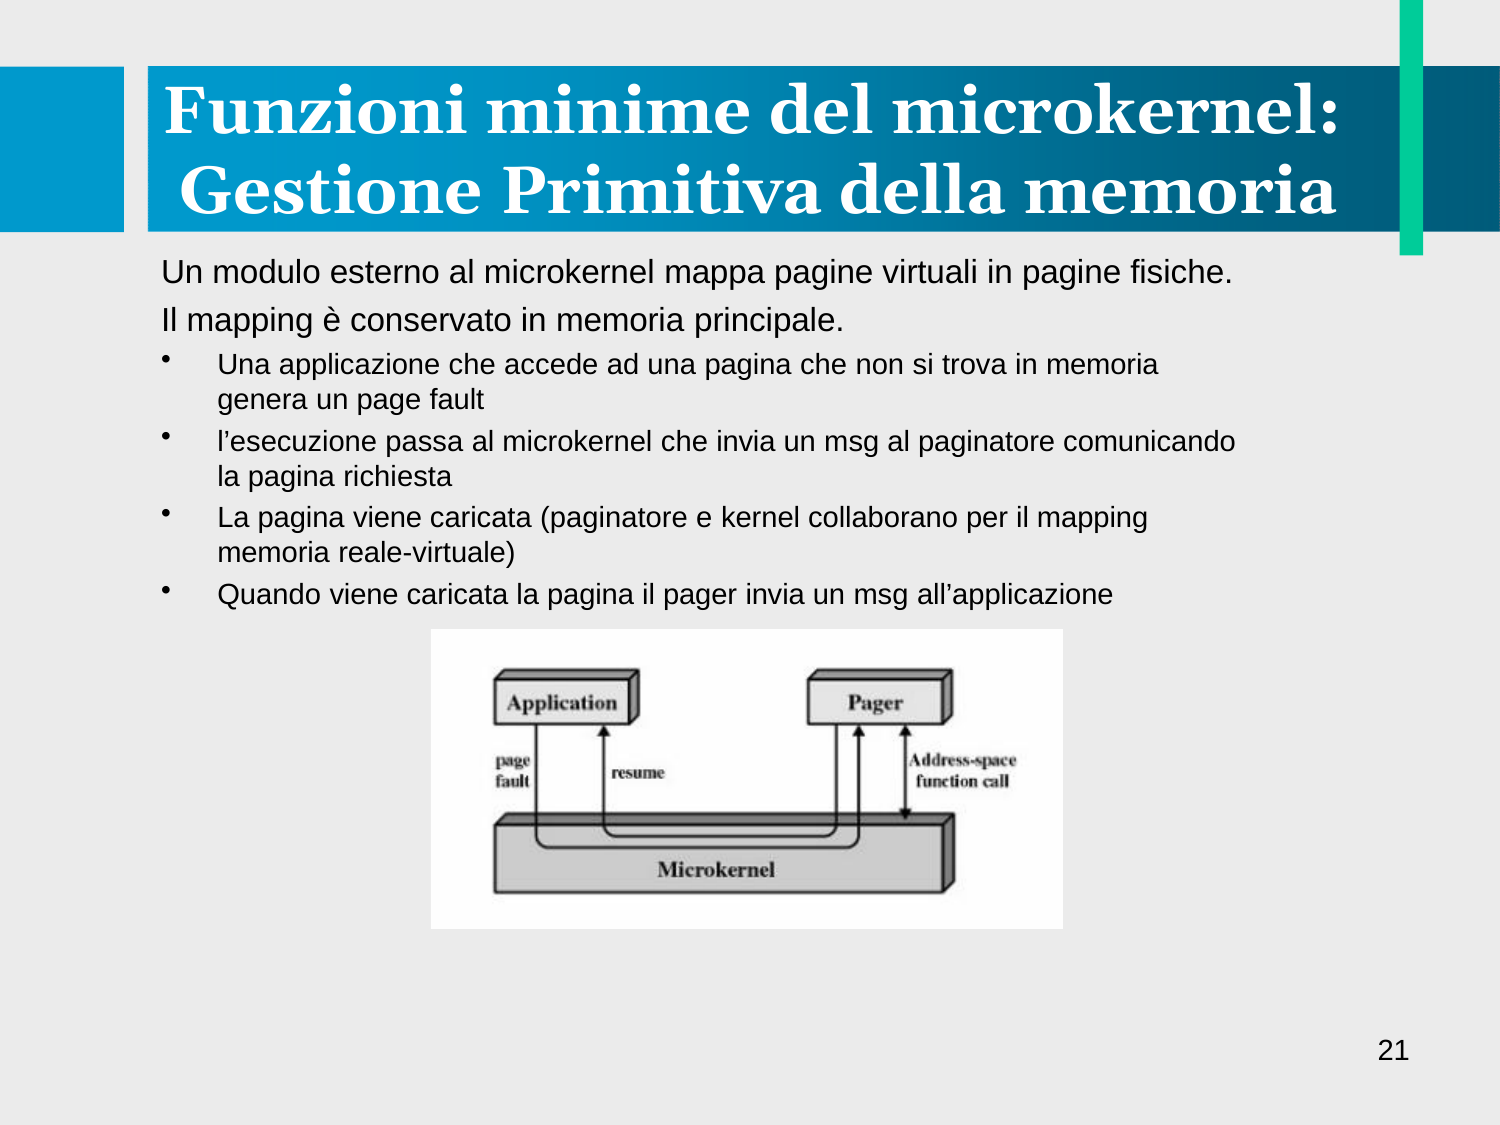

# Funzioni minime del microkernel:  Gestione Primitiva della memoria

Un modulo esterno al microkernel mappa pagine virtuali in pagine fisiche.  Il mapping è conservato in memoria principale.
Una applicazione che accede ad una pagina che non si trova in memoria genera un page fault
l’esecuzione passa al microkernel che invia un msg al paginatore comunicando la pagina richiesta
La pagina viene caricata (paginatore e kernel collaborano per il mapping memoria reale-virtuale)
Quando viene caricata la pagina il pager invia un msg all’applicazione

21